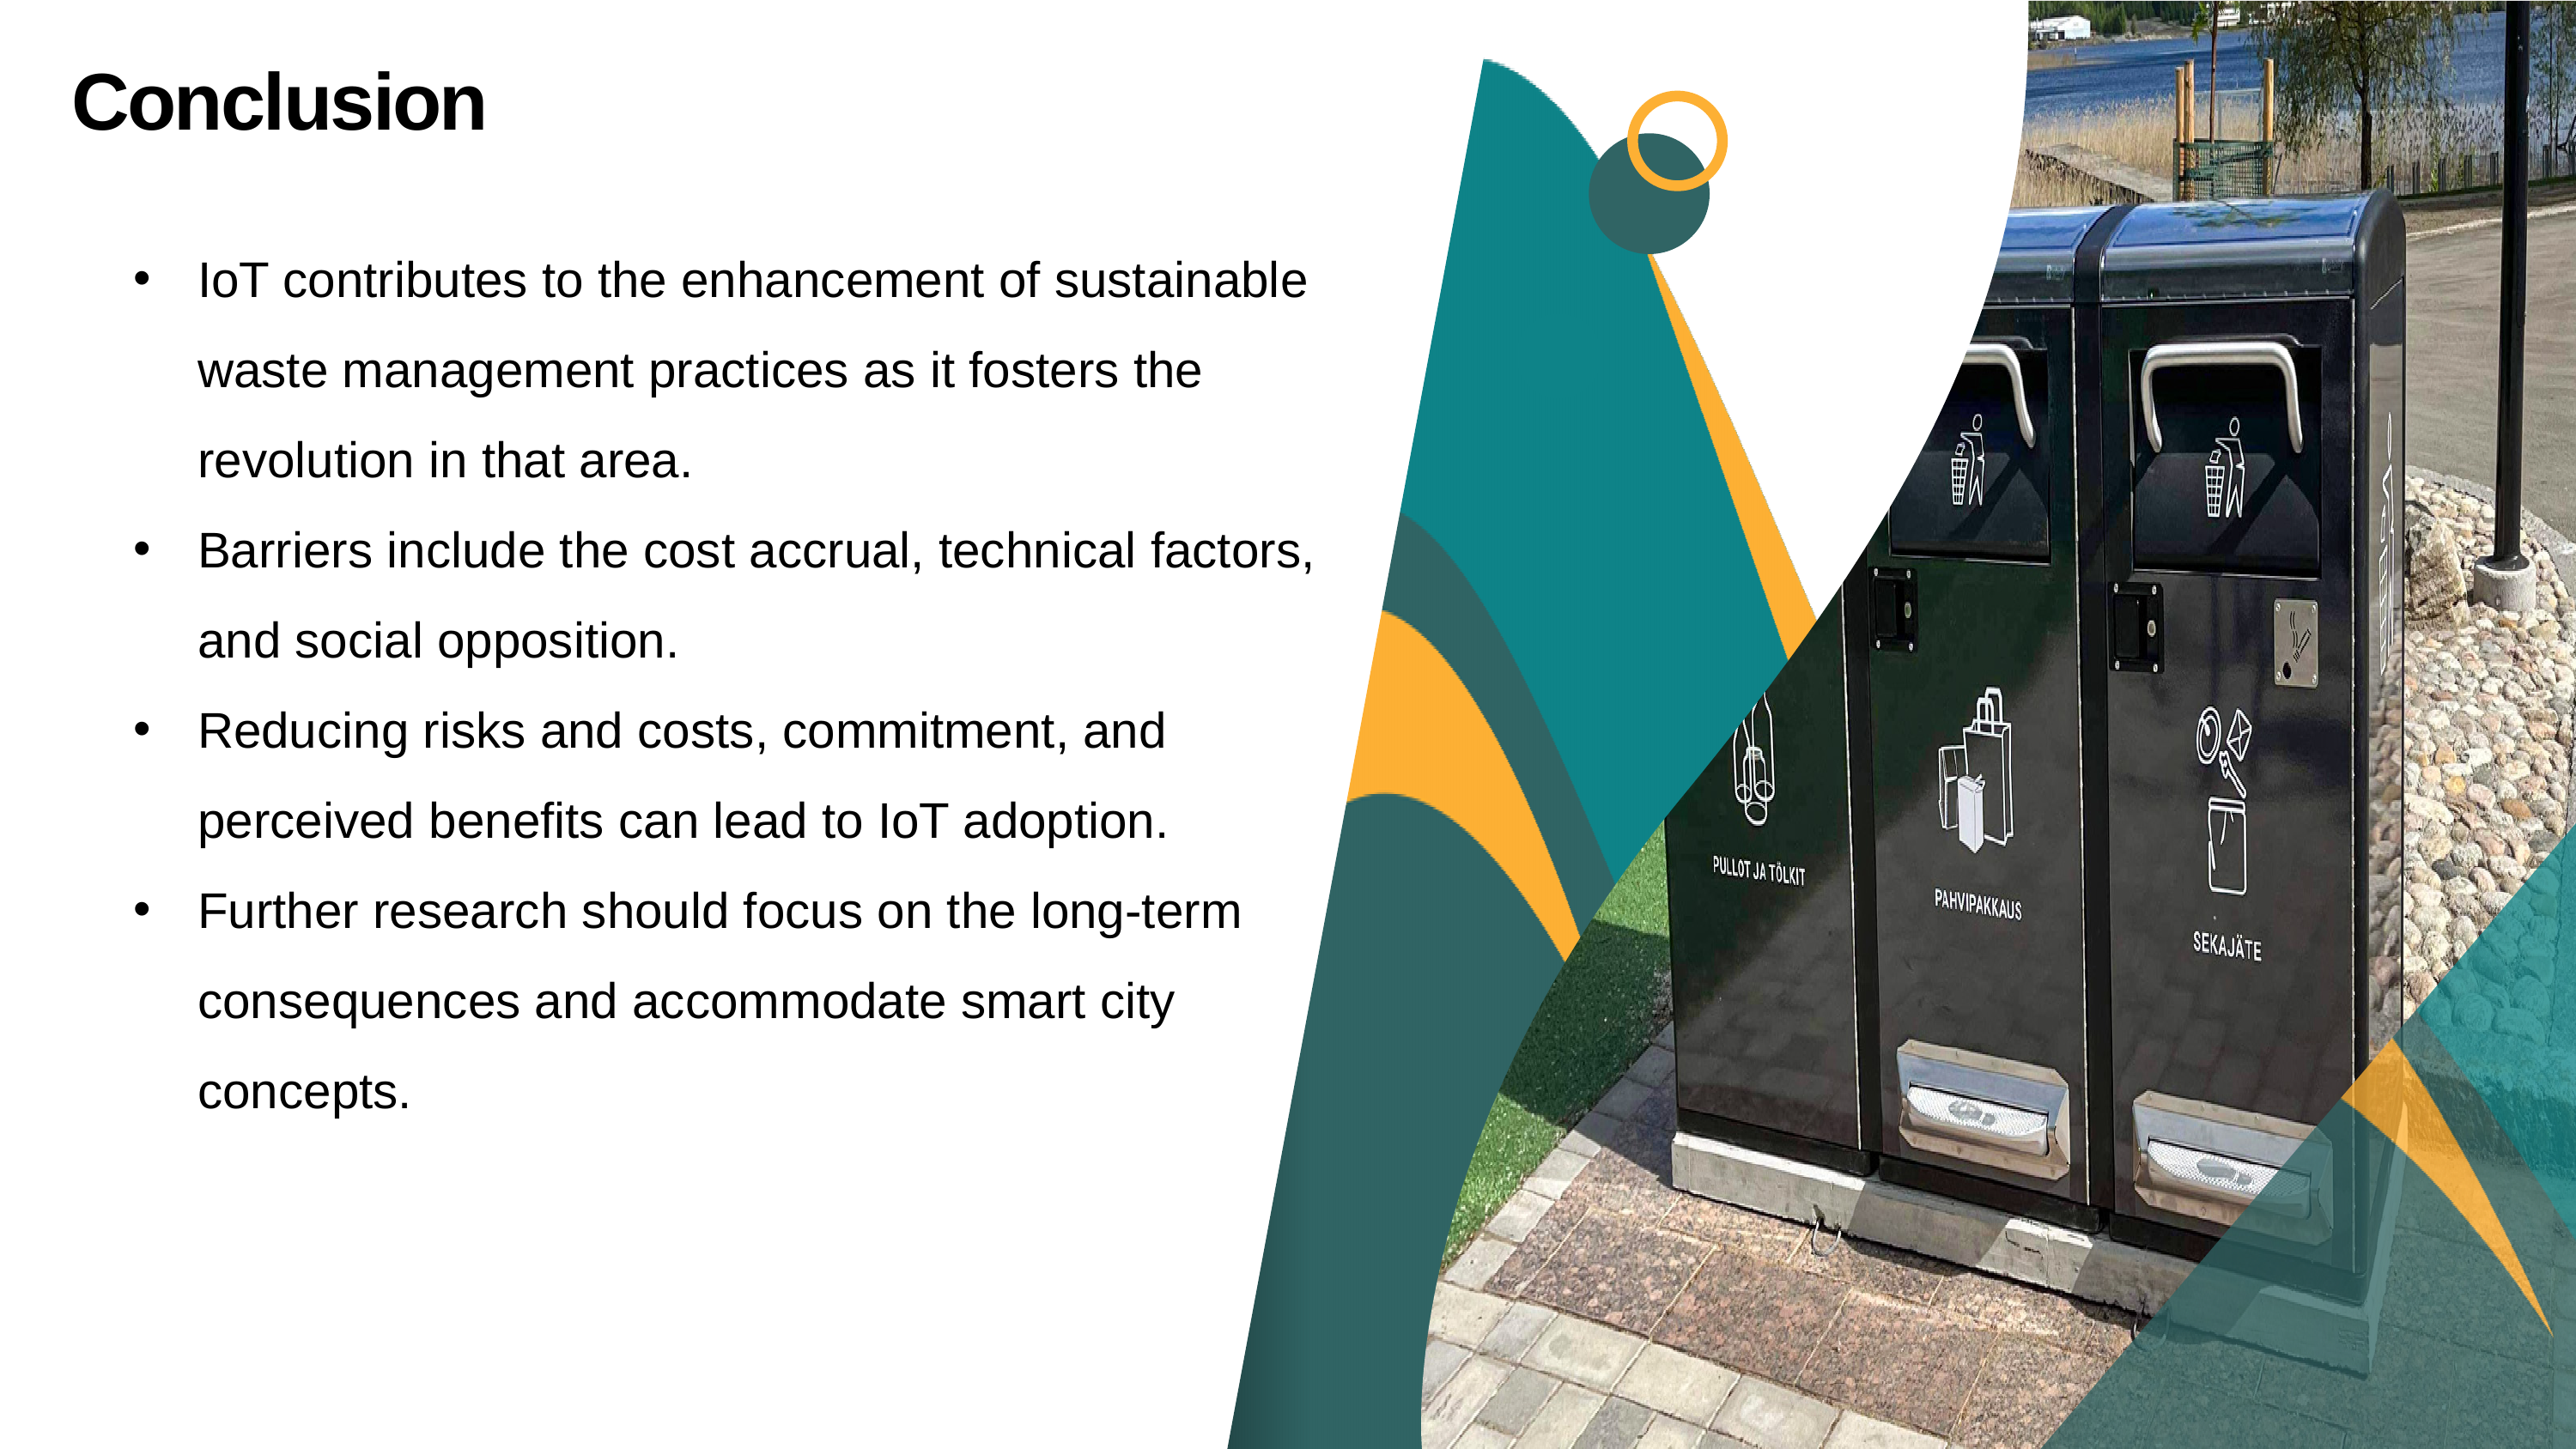

Conclusion

IoT contributes to the enhancement of sustainable waste management practices as it fosters the revolution in that area.
Barriers include the cost accrual, technical factors, and social opposition.
Reducing risks and costs, commitment, and perceived benefits can lead to IoT adoption.
Further research should focus on the long-term consequences and accommodate smart city concepts.